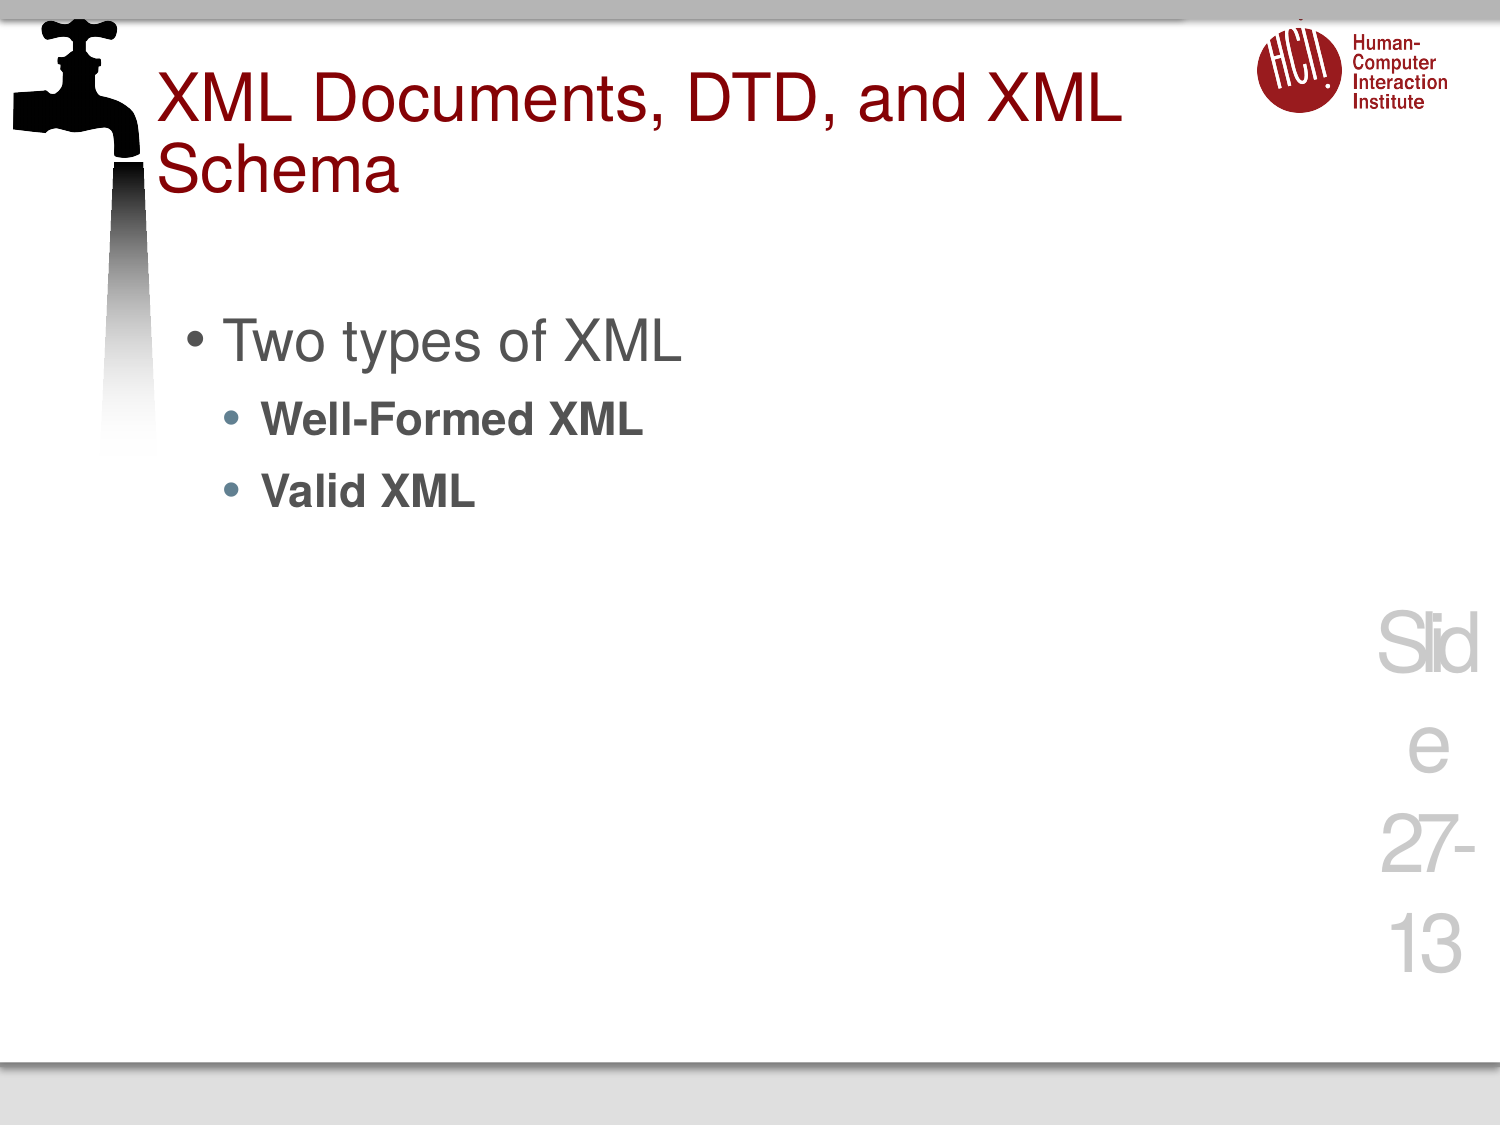

# XML Documents, DTD, and XML Schema
Two types of XML
Well-Formed XML
Valid XML
Slide 27- 13